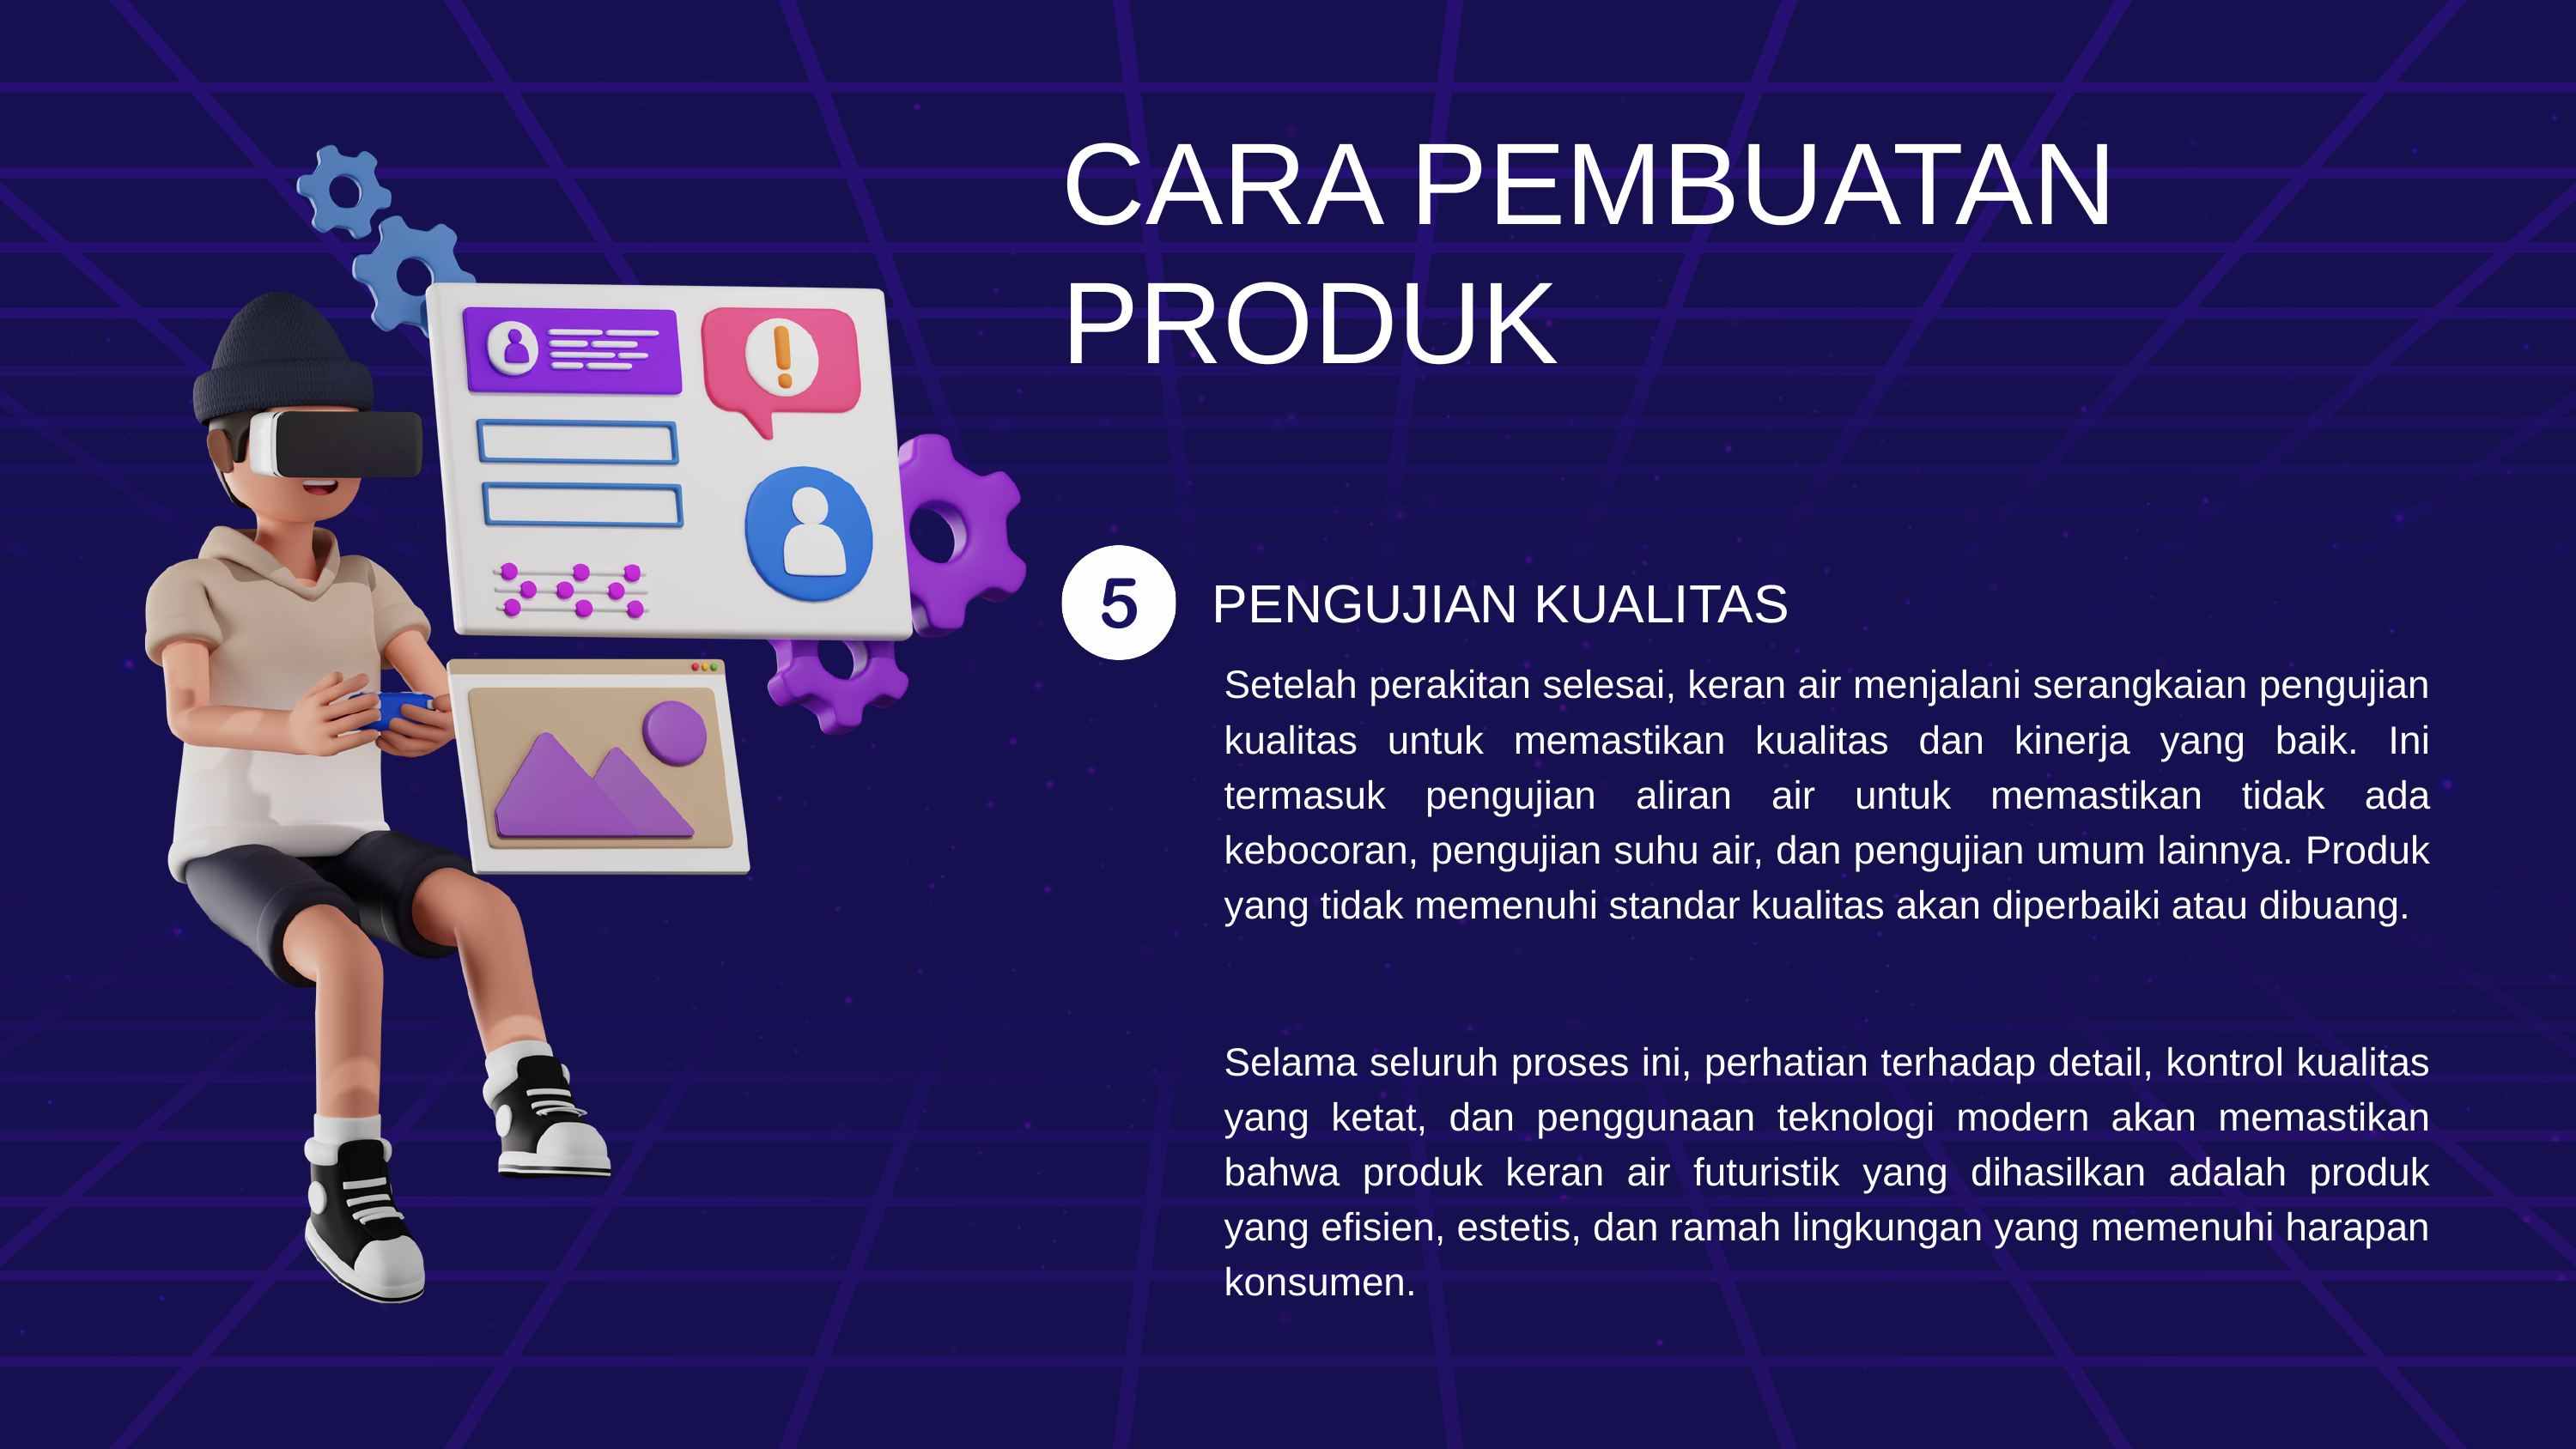

CARA PEMBUATAN PRODUK

PENGUJIAN KUALITAS
Setelah perakitan selesai, keran air menjalani serangkaian pengujian kualitas untuk memastikan kualitas dan kinerja yang baik. Ini termasuk pengujian aliran air untuk memastikan tidak ada kebocoran, pengujian suhu air, dan pengujian umum lainnya. Produk yang tidak memenuhi standar kualitas akan diperbaiki atau dibuang.
Selama seluruh proses ini, perhatian terhadap detail, kontrol kualitas yang ketat, dan penggunaan teknologi modern akan memastikan bahwa produk keran air futuristik yang dihasilkan adalah produk yang efisien, estetis, dan ramah lingkungan yang memenuhi harapan konsumen.